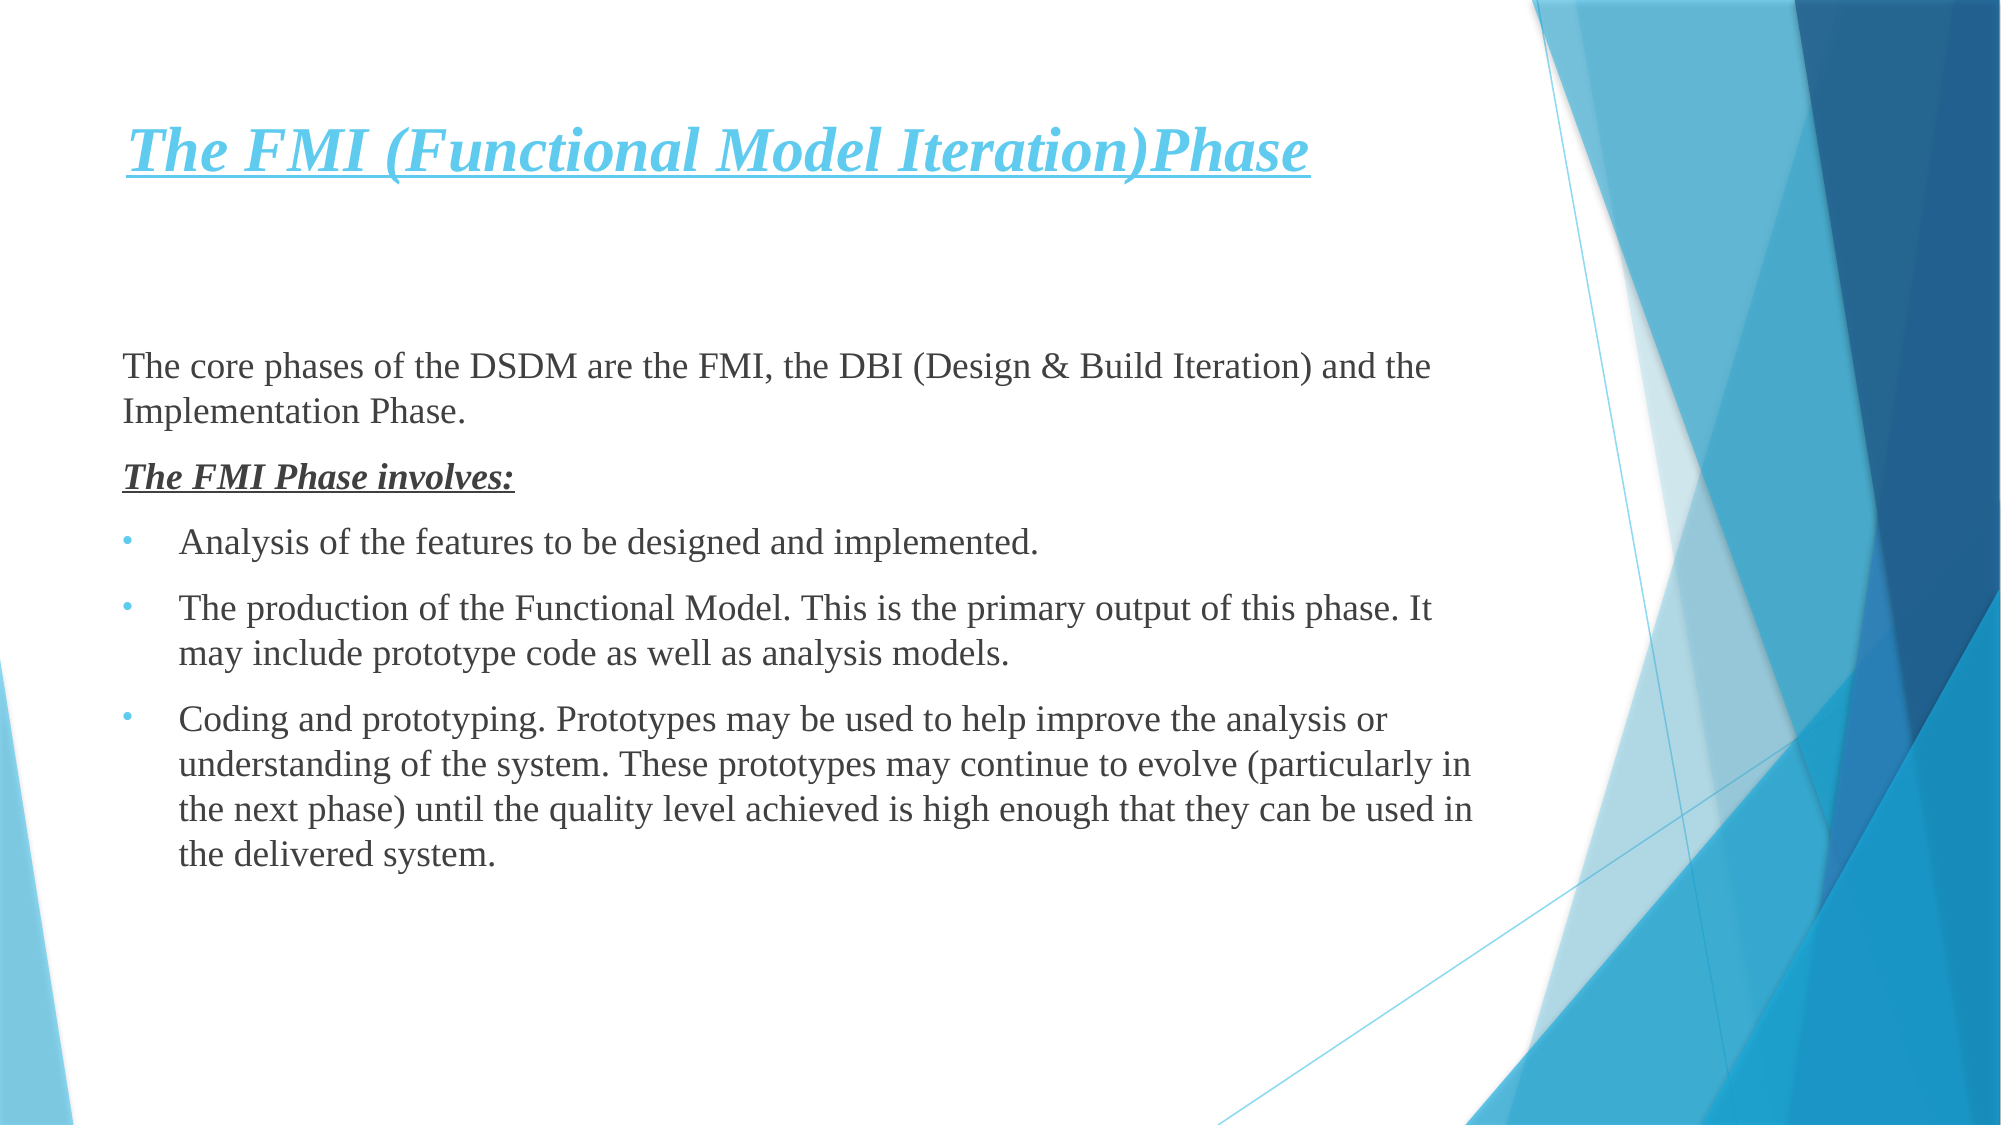

# The FMI (Functional Model Iteration)Phase
The core phases of the DSDM are the FMI, the DBI (Design & Build Iteration) and the Implementation Phase.
The FMI Phase involves:
Analysis of the features to be designed and implemented.
The production of the Functional Model. This is the primary output of this phase. It may include prototype code as well as analysis models.
Coding and prototyping. Prototypes may be used to help improve the analysis or understanding of the system. These prototypes may continue to evolve (particularly in the next phase) until the quality level achieved is high enough that they can be used in the delivered system.